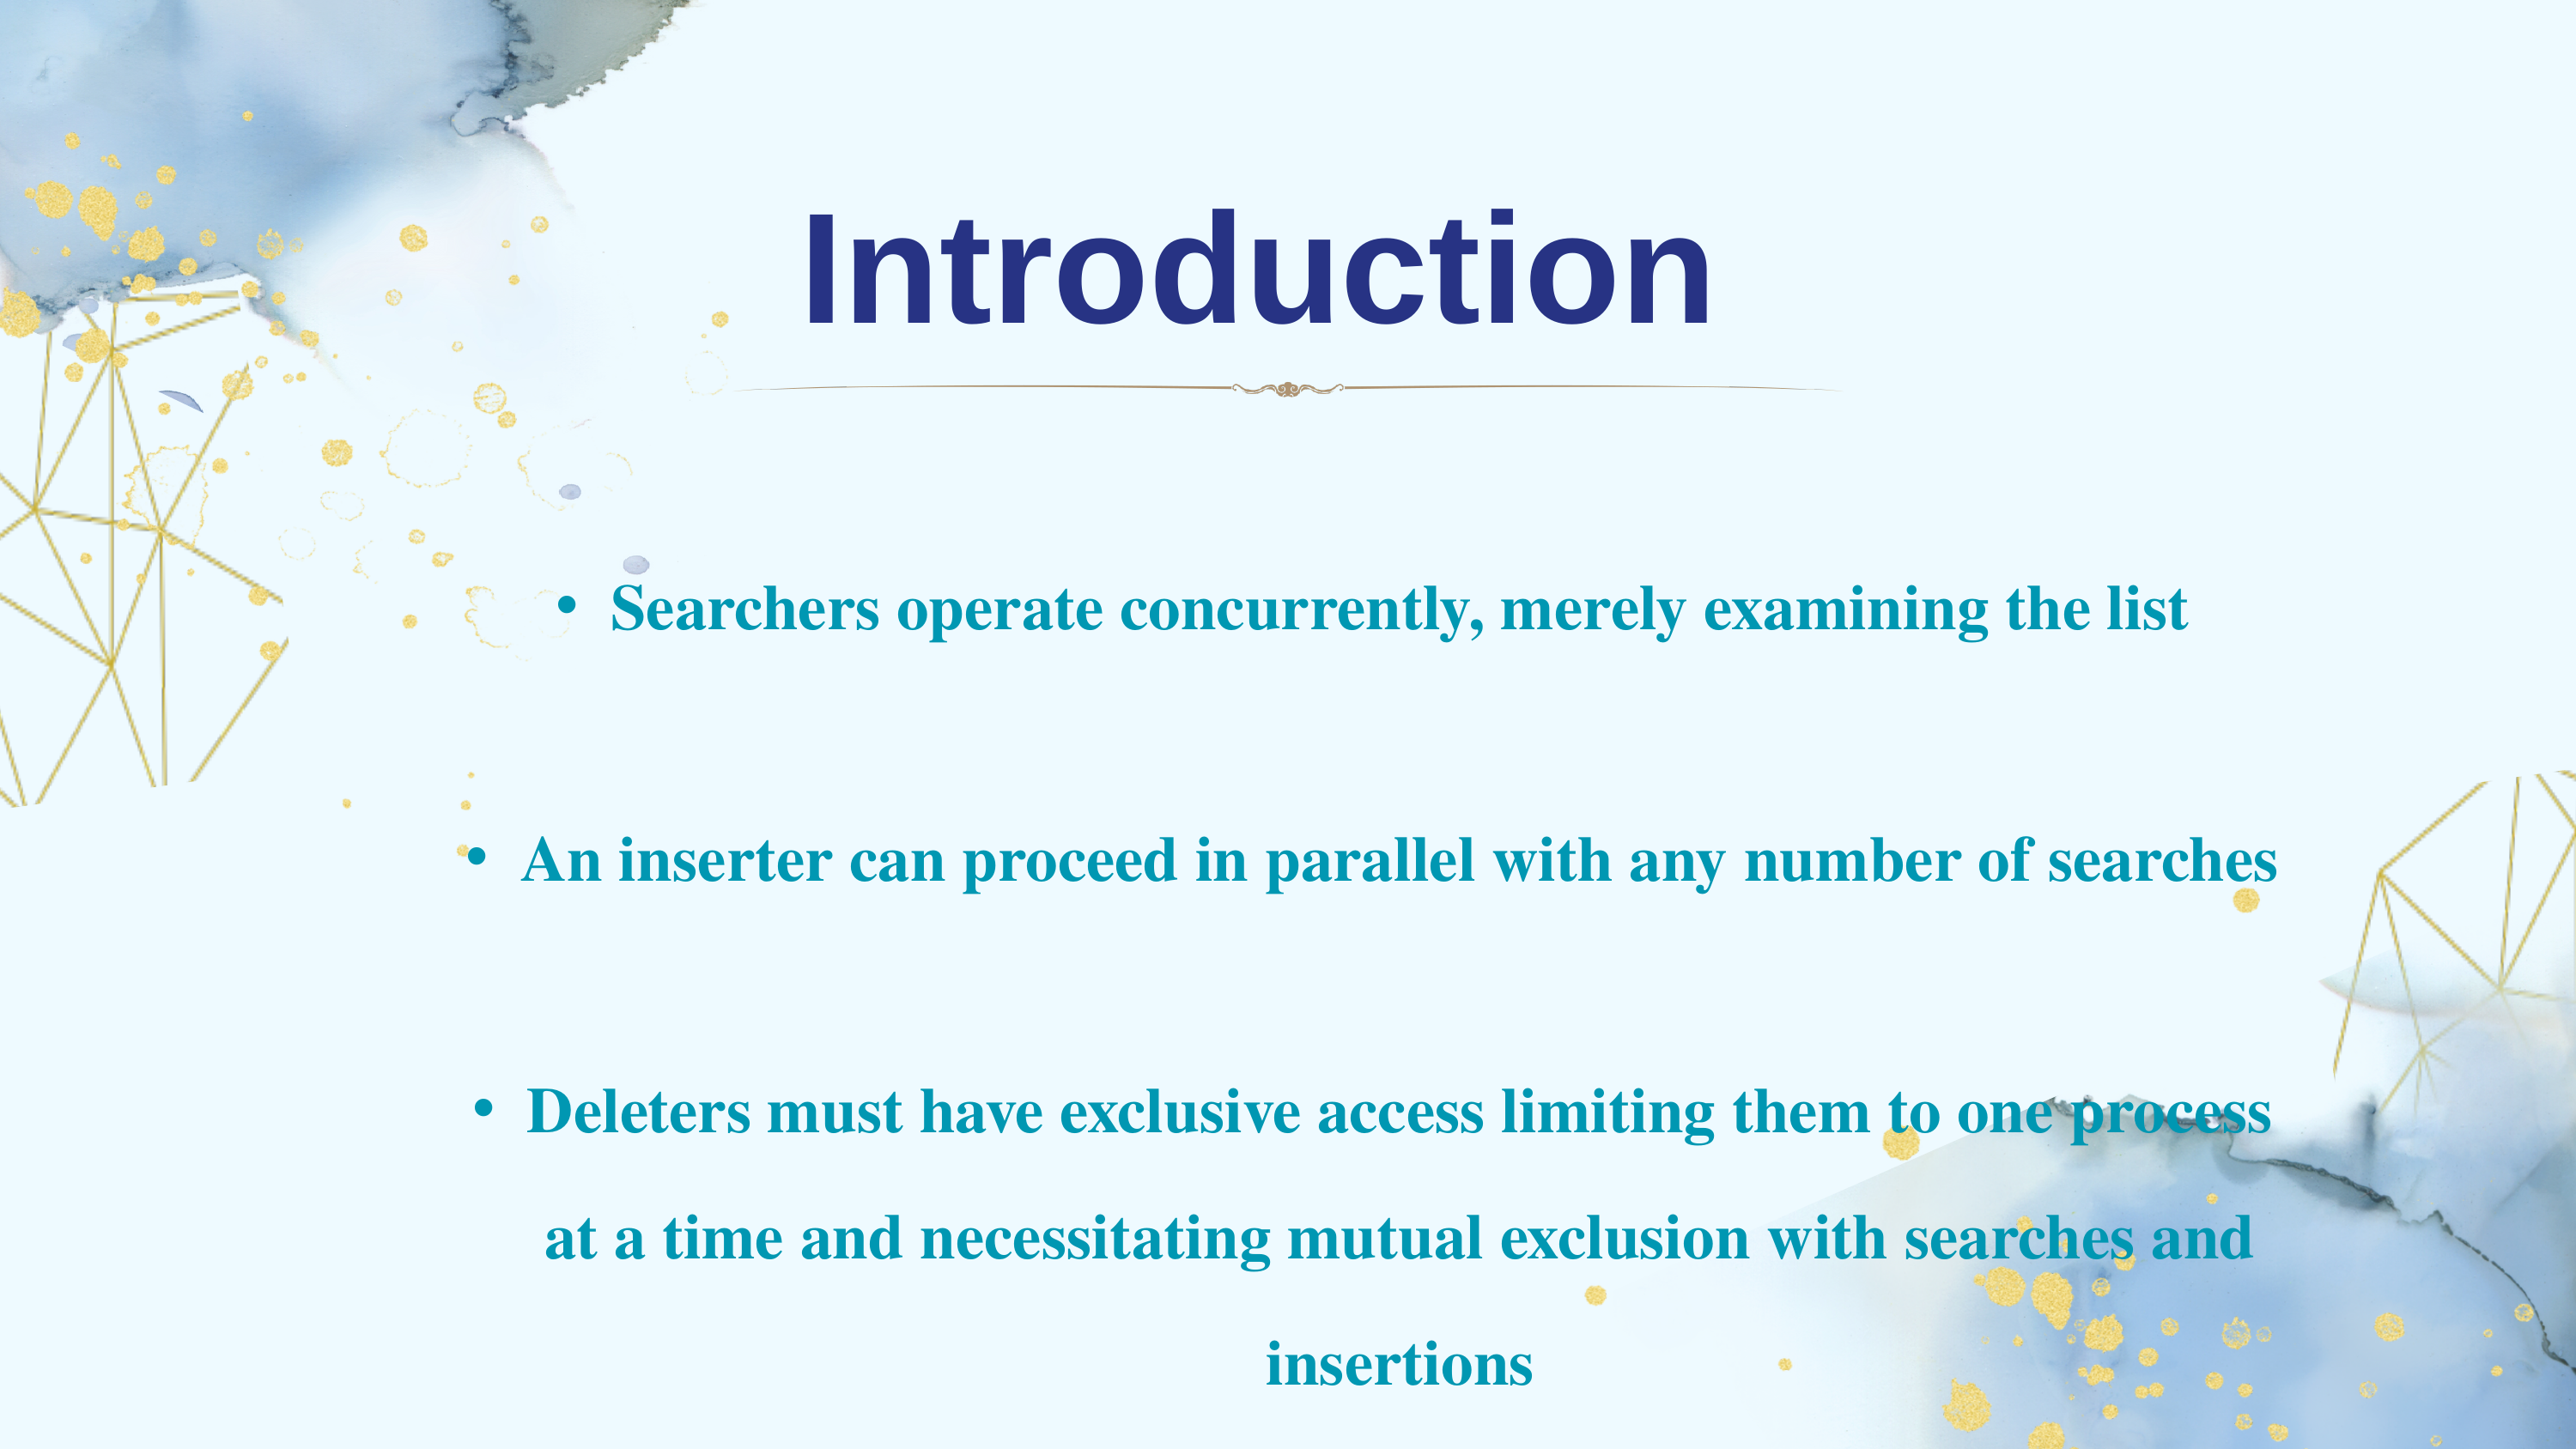

Introduction

Searchers operate concurrently, merely examining the list

An inserter can proceed in parallel with any number of searches

Deleters must have exclusive access limiting them to one process at a time and necessitating mutual exclusion with searches and insertions